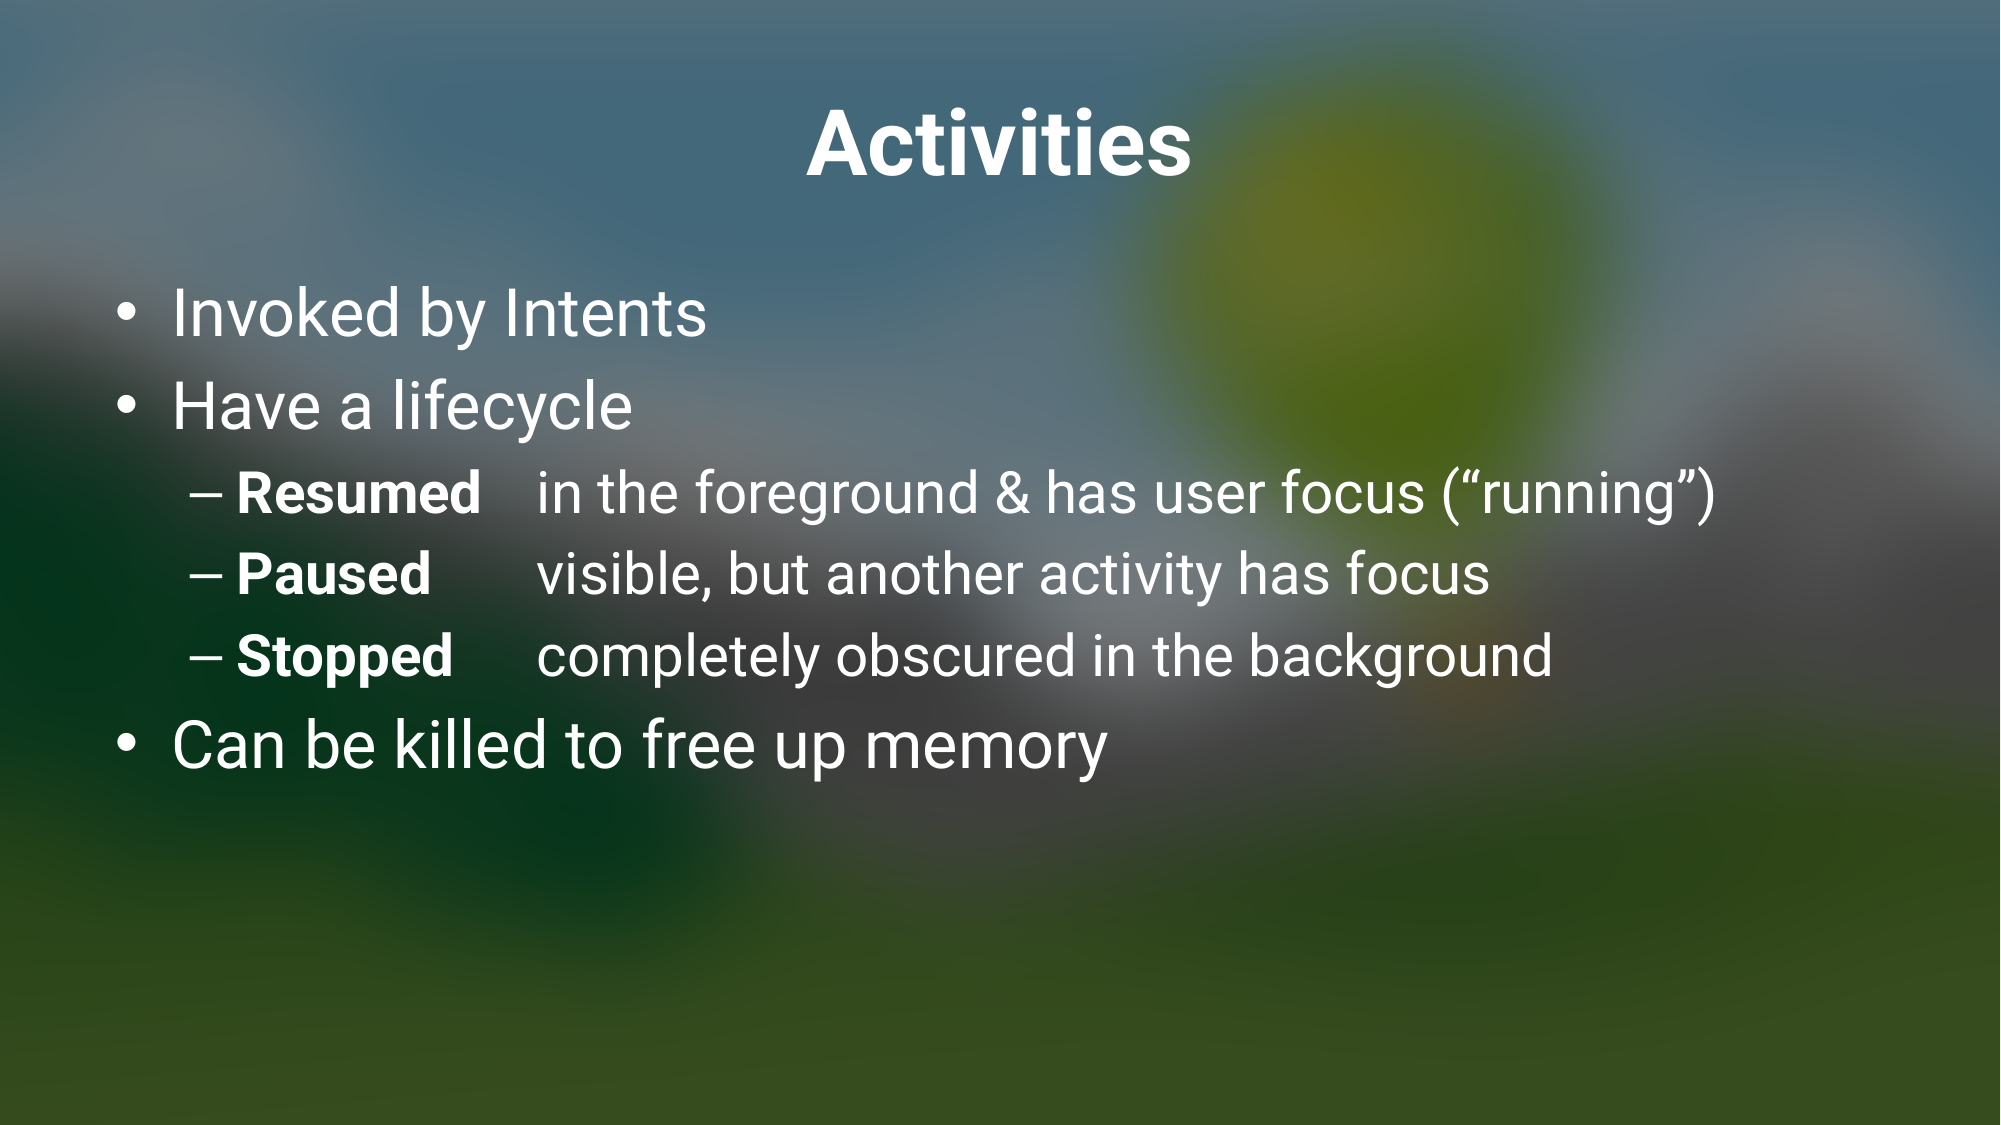

# Activities
Invoked by Intents
Have a lifecycle
Resumed	in the foreground & has user focus (“running”)
Paused	visible, but another activity has focus
Stopped	completely obscured in the background
Can be killed to free up memory